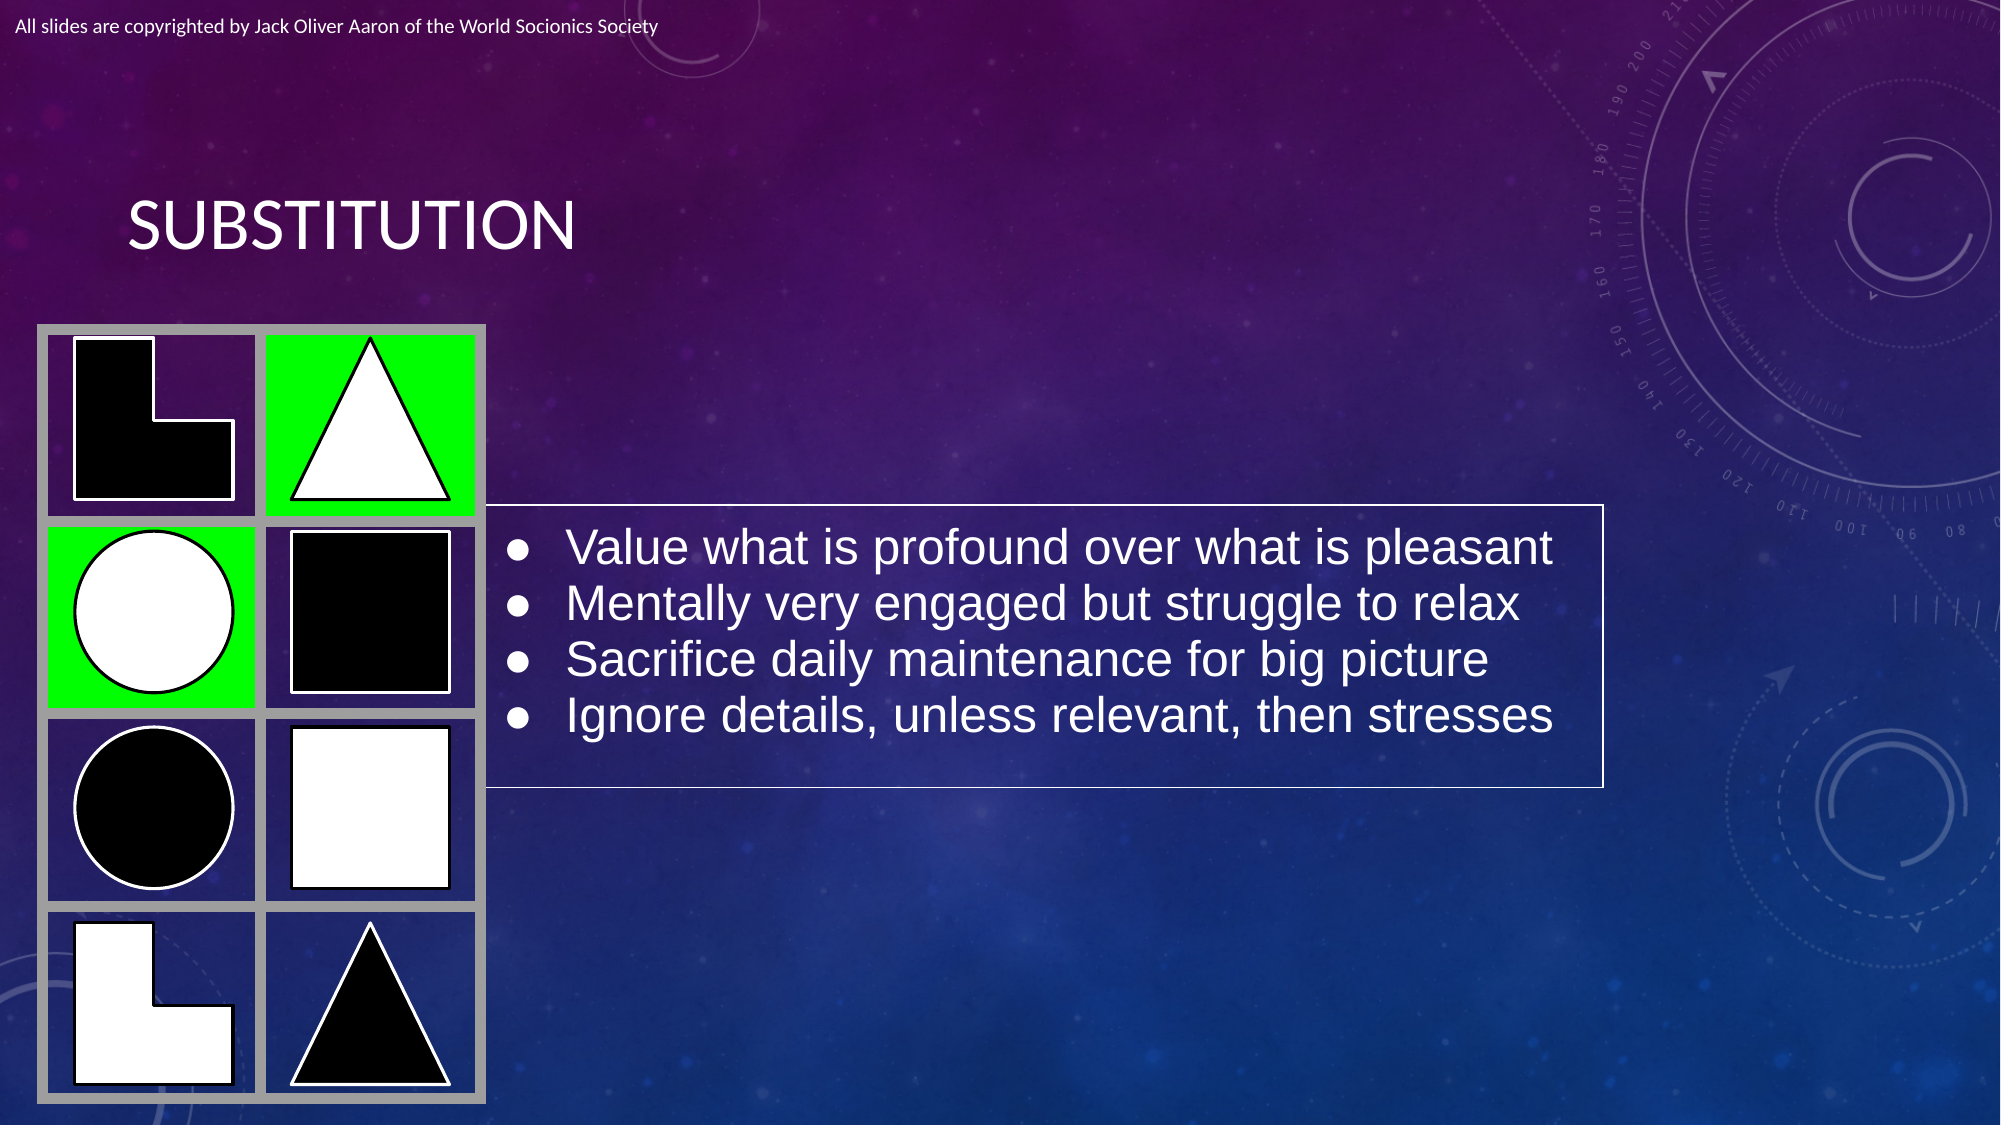

All slides are copyrighted by Jack Oliver Aaron of the World Socionics Society
# SUBSTITUTION
|  |  |
| --- | --- |
|  |  |
|  |  |
|  |  |

| Value what is profound over what is pleasant Mentally very engaged but struggle to relax Sacrifice daily maintenance for big picture Ignore details, unless relevant, then stresses |
| --- |